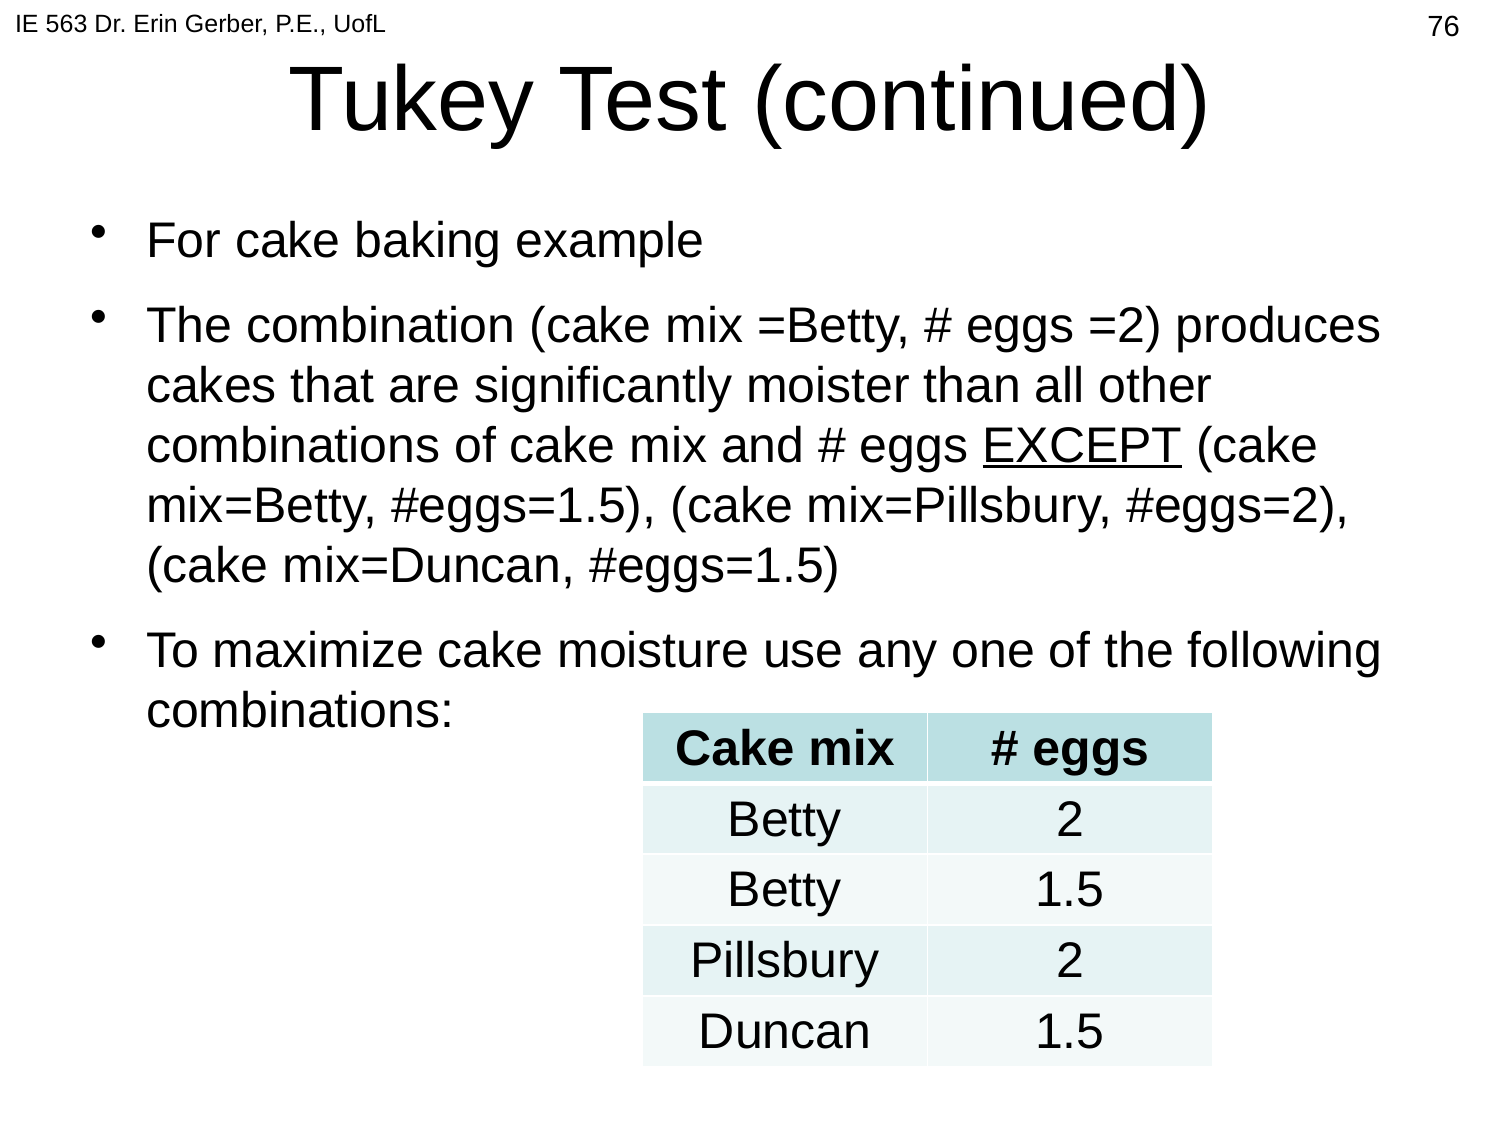

IE 563 Dr. Erin Gerber, P.E., UofL
# Tukey Test (continued)
76
For cake baking example
The combination (cake mix =Betty, # eggs =2) produces cakes that are significantly moister than all other combinations of cake mix and # eggs EXCEPT (cake mix=Betty, #eggs=1.5), (cake mix=Pillsbury, #eggs=2), (cake mix=Duncan, #eggs=1.5)
To maximize cake moisture use any one of the following combinations:
| Cake mix | # eggs |
| --- | --- |
| Betty | 2 |
| Betty | 1.5 |
| Pillsbury | 2 |
| Duncan | 1.5 |